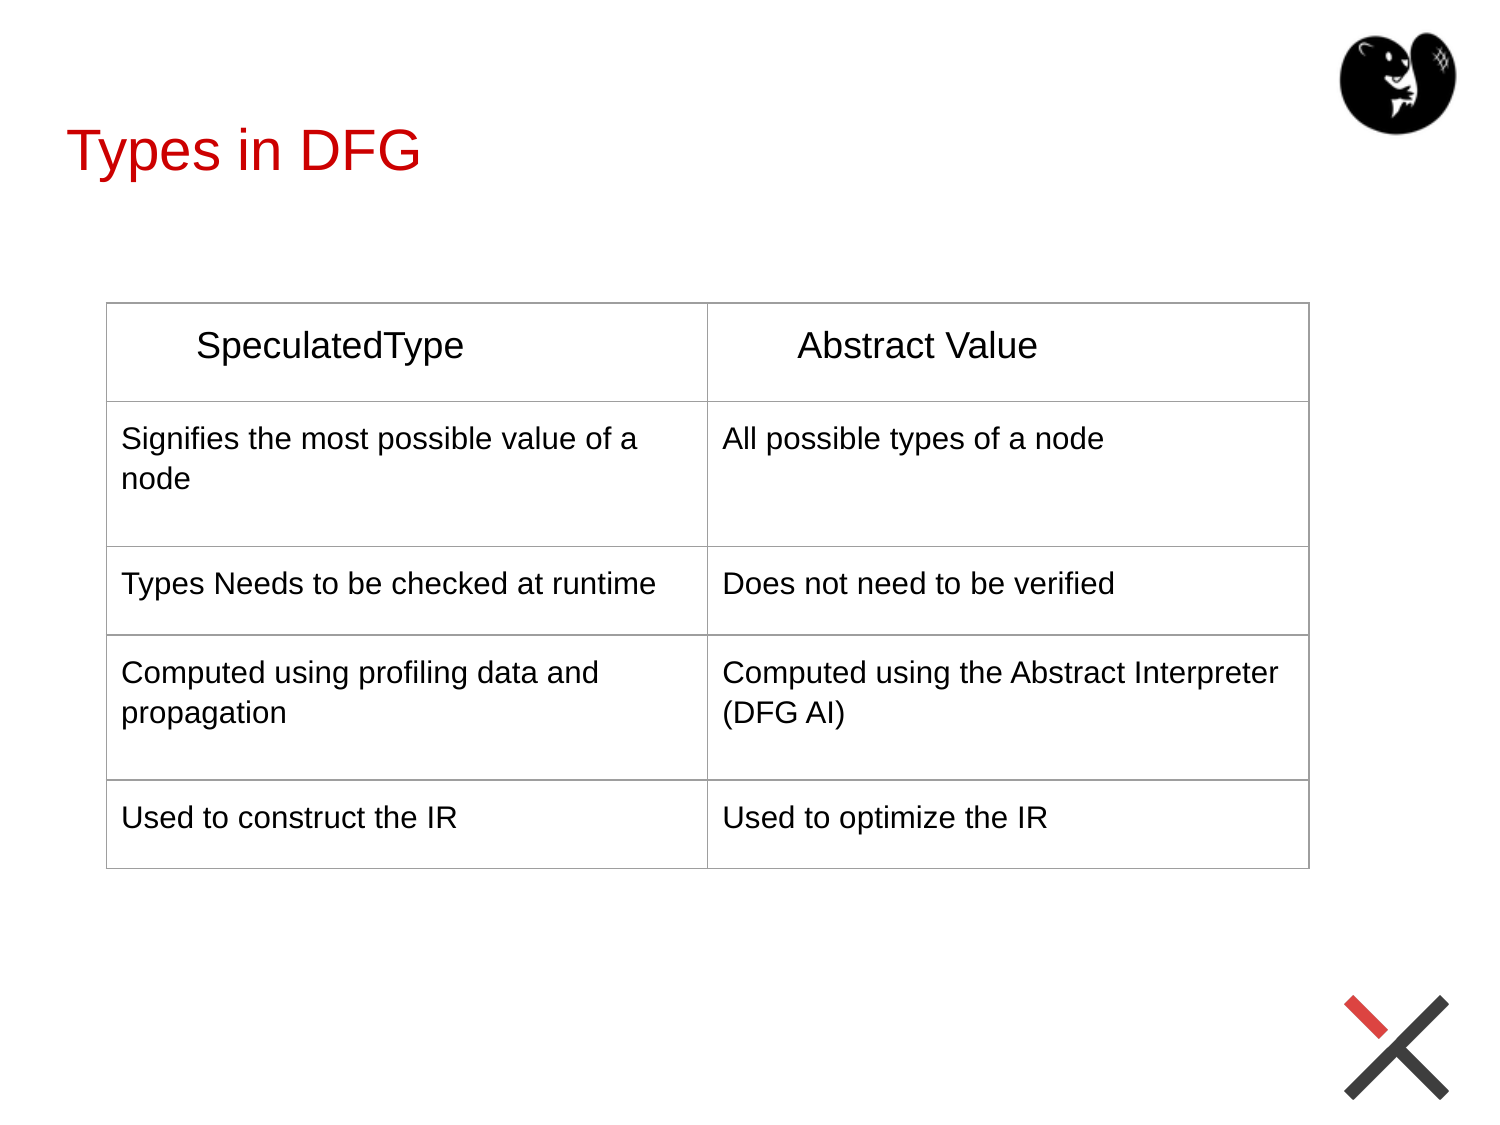

# Types in DFG
| SpeculatedType | Abstract Value |
| --- | --- |
| Signifies the most possible value of a node | All possible types of a node |
| Types Needs to be checked at runtime | Does not need to be verified |
| Computed using profiling data and propagation | Computed using the Abstract Interpreter (DFG AI) |
| Used to construct the IR | Used to optimize the IR |